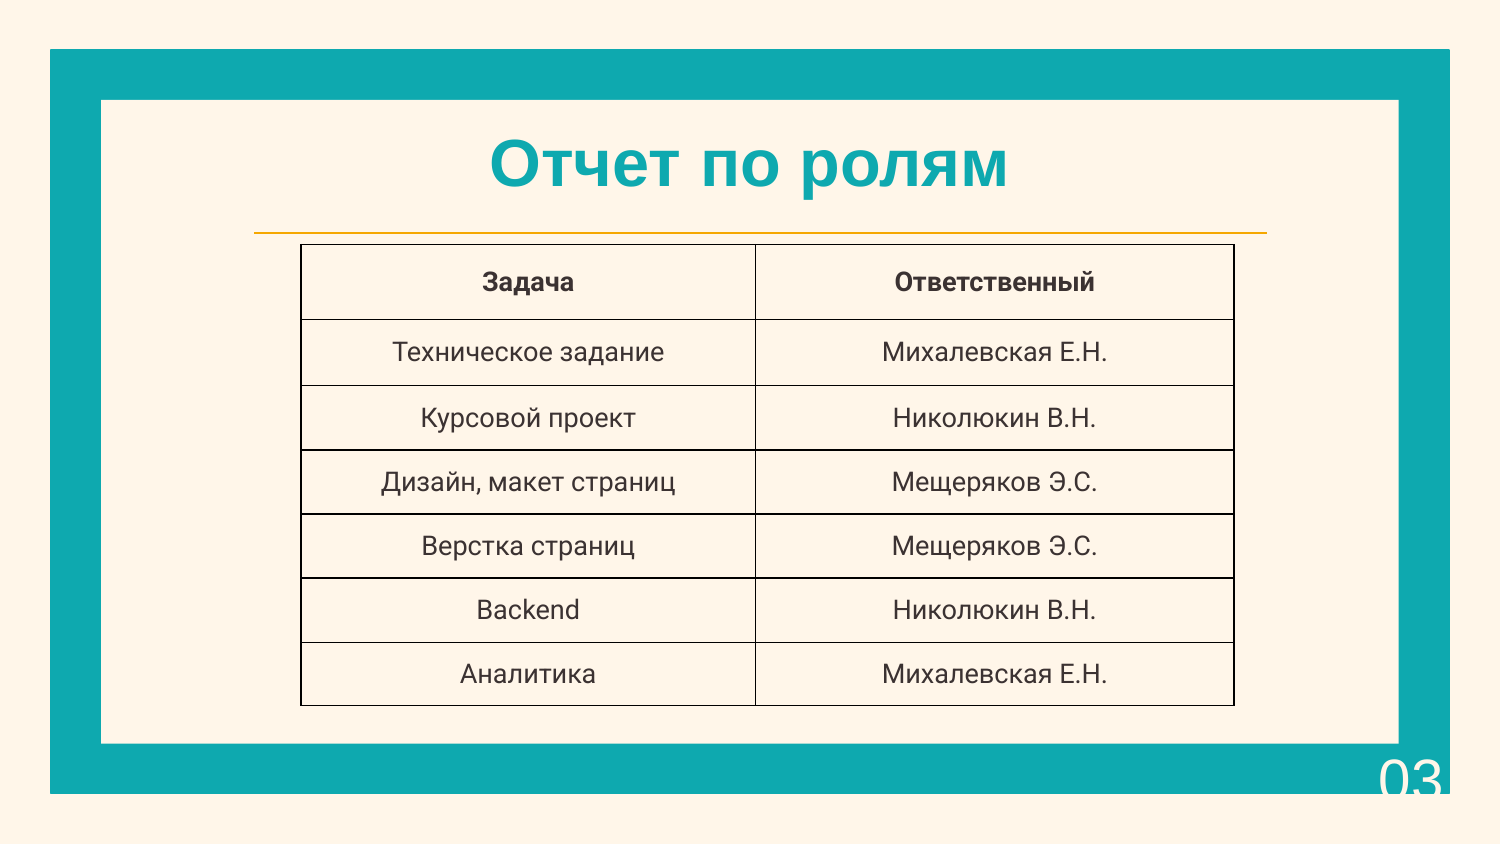

# Отчет по ролям

| Задача | Ответственный |
| --- | --- |
| Техническое задание | Михалевская Е.Н. |
| Курсовой проект | Николюкин В.Н. |
| Дизайн, макет страниц | Мещеряков Э.С. |
| Верстка страниц | Мещеряков Э.С. |
| Backend | Николюкин В.Н. |
| Аналитика | Михалевская Е.Н. |
03